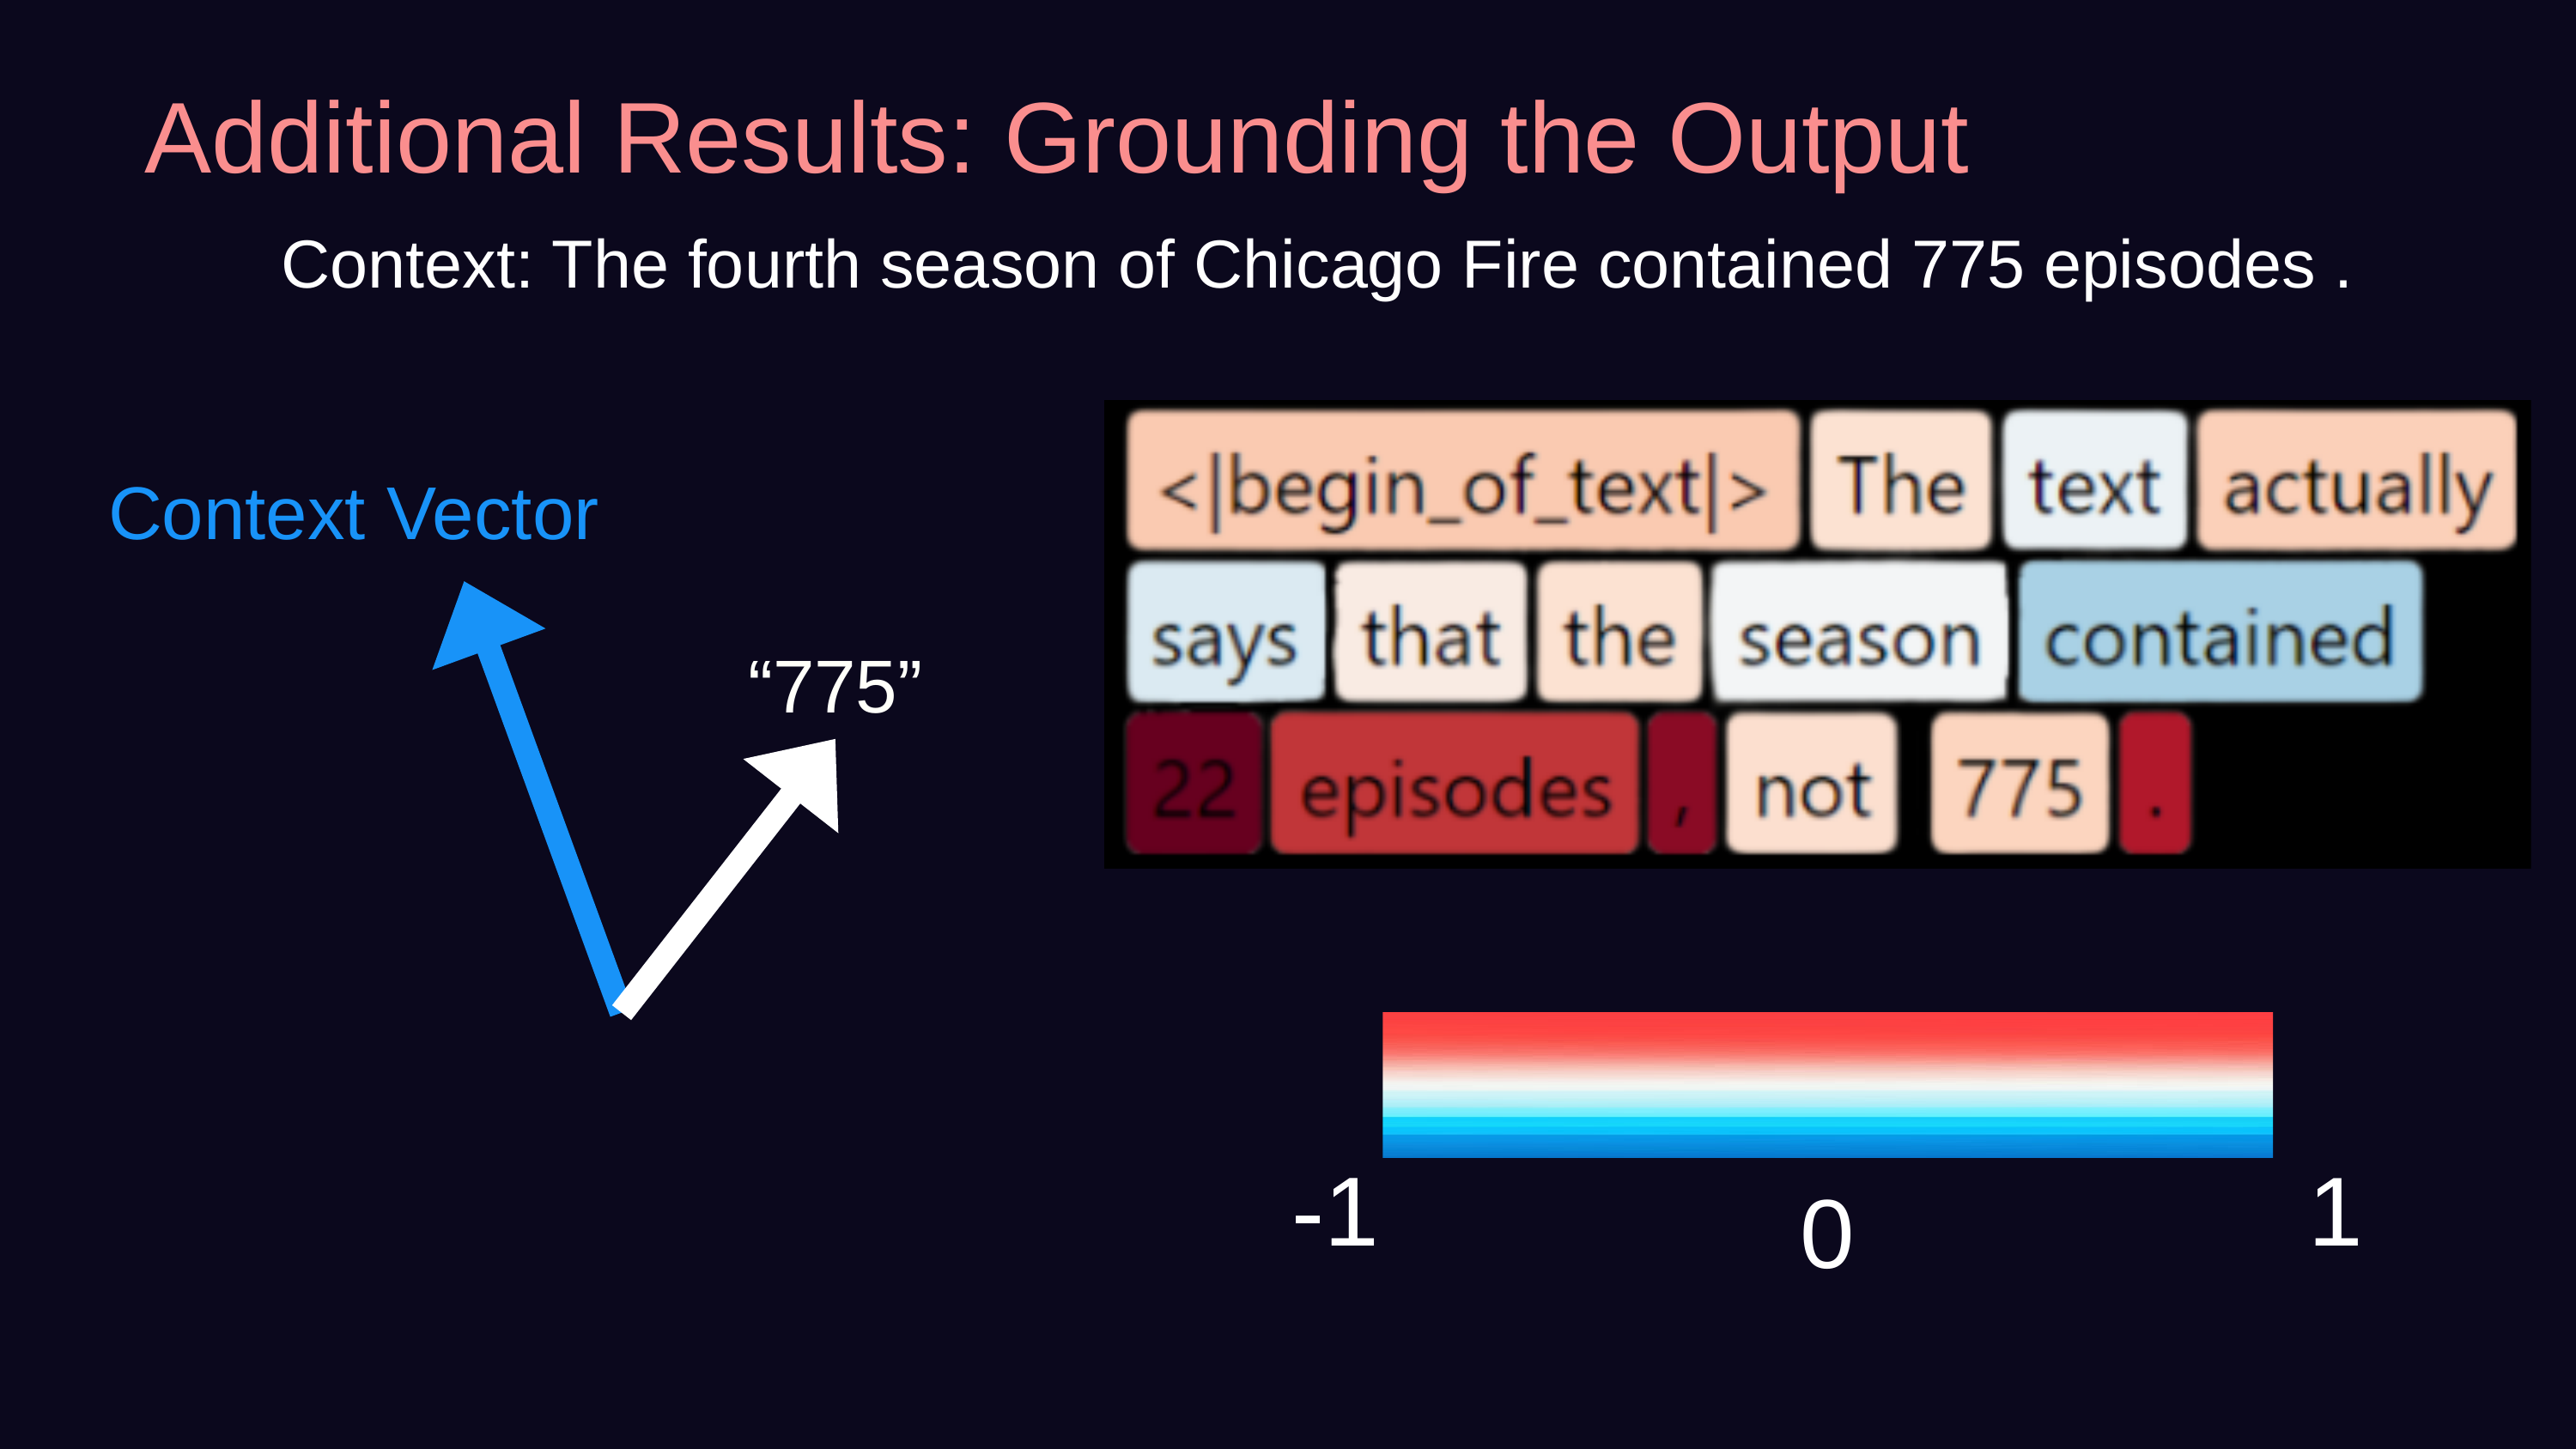

Additional Results: Grounding the Output
Context: The fourth season of Chicago Fire contained 775 episodes .

Context Vector

“775”

-1
1
0